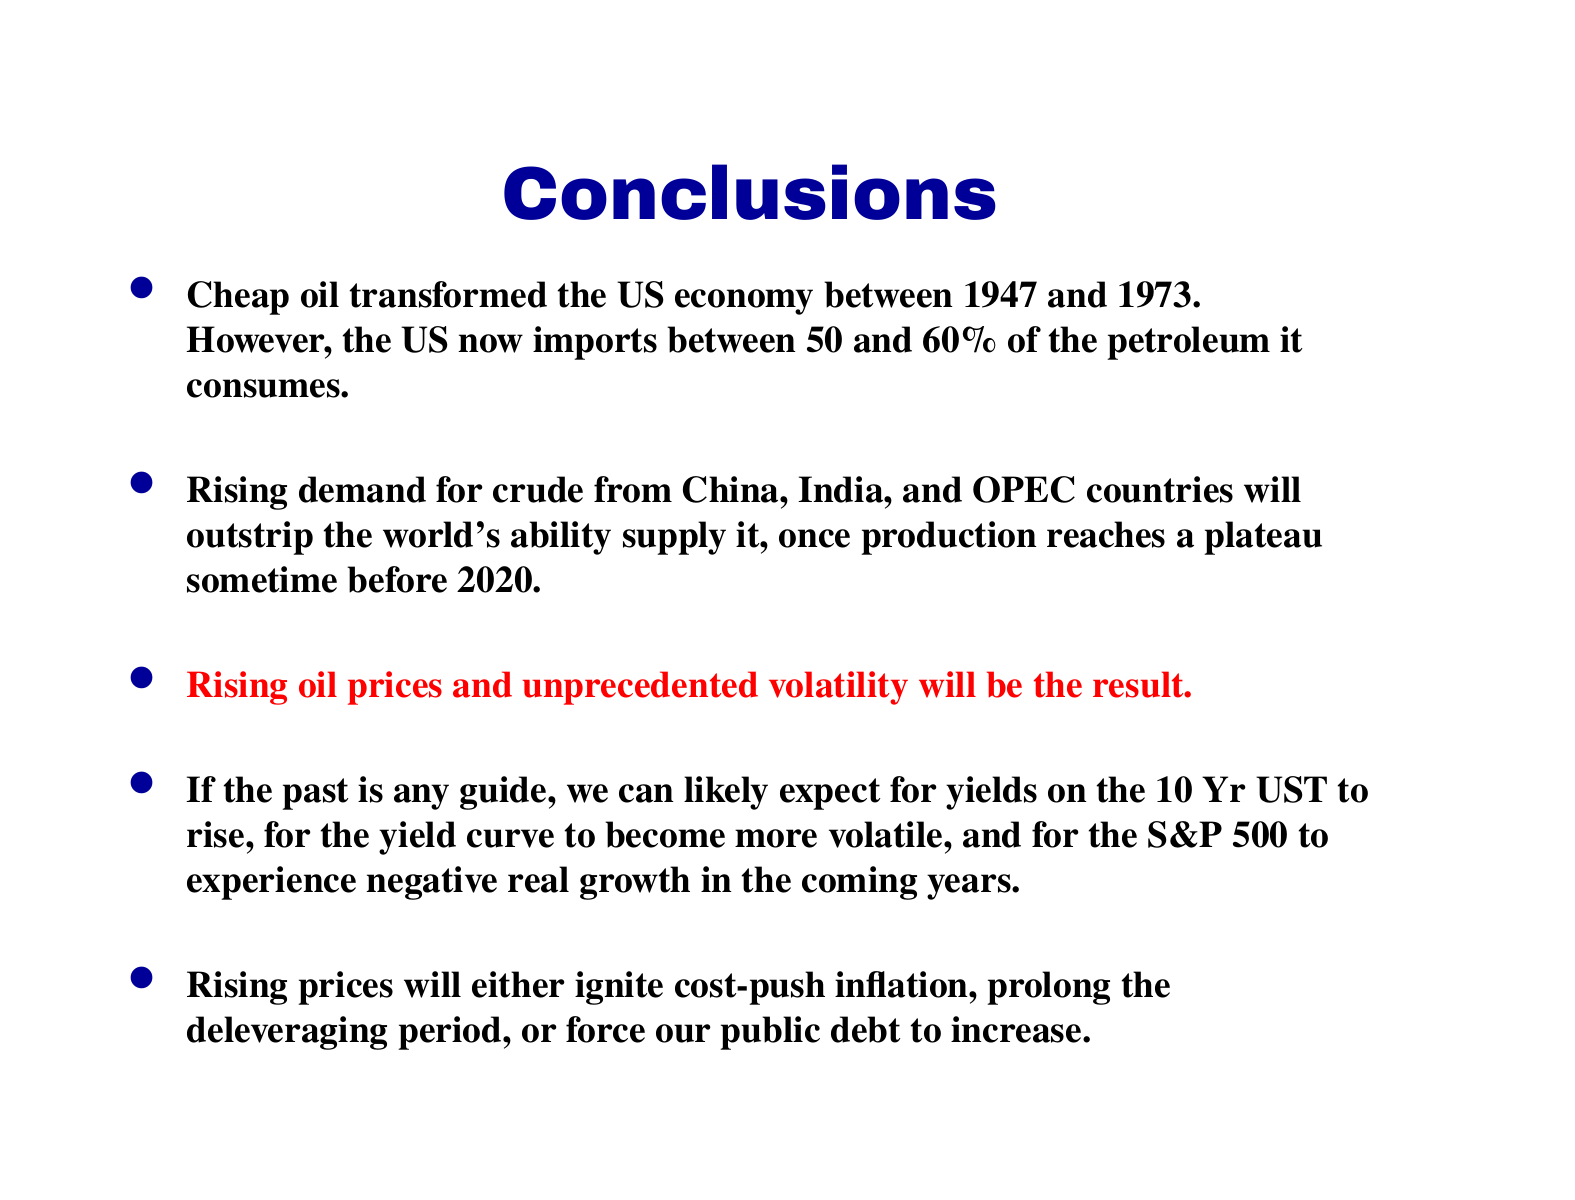

# Conclusions
Cheap oil transformed the US economy between 1947 and 1973.   However, the US now imports between 50 and 60% of the petroleum it consumes.

Rising demand for crude from China, India, and OPEC countries will outstrip the world’s ability supply it, once production reaches a plateau sometime before 2020.

Rising oil prices and unprecedented volatility will be the result.

If the past is any guide, we can likely expect for yields on the 10 Yr UST to rise, for the yield curve to become more volatile, and for the S&P 500 to experience negative real growth in the coming years.

Rising prices will either ignite cost-push inflation, prolong the deleveraging period, or force our public debt to increase.